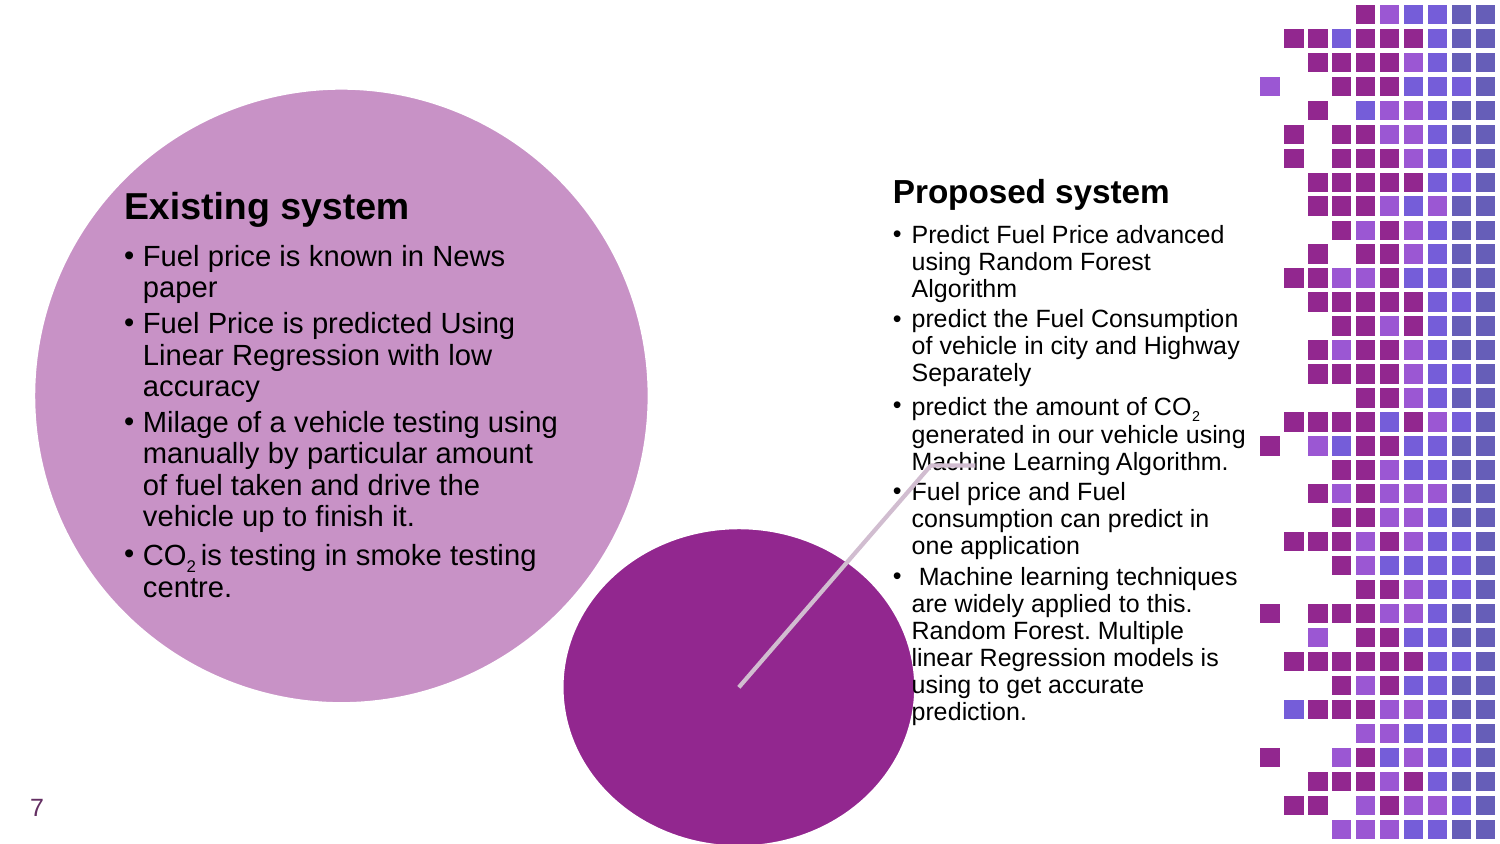

Existing system
Fuel price is known in News paper
Fuel Price is predicted Using Linear Regression with low accuracy
Milage of a vehicle testing using manually by particular amount of fuel taken and drive the vehicle up to finish it.
CO2 is testing in smoke testing centre.
Proposed system
Predict Fuel Price advanced using Random Forest Algorithm
predict the Fuel Consumption of vehicle in city and Highway Separately
predict the amount of CO2 generated in our vehicle using Machine Learning Algorithm.
Fuel price and Fuel consumption can predict in one application
 Machine learning techniques are widely applied to this. Random Forest. Multiple linear Regression models is using to get accurate prediction.
7